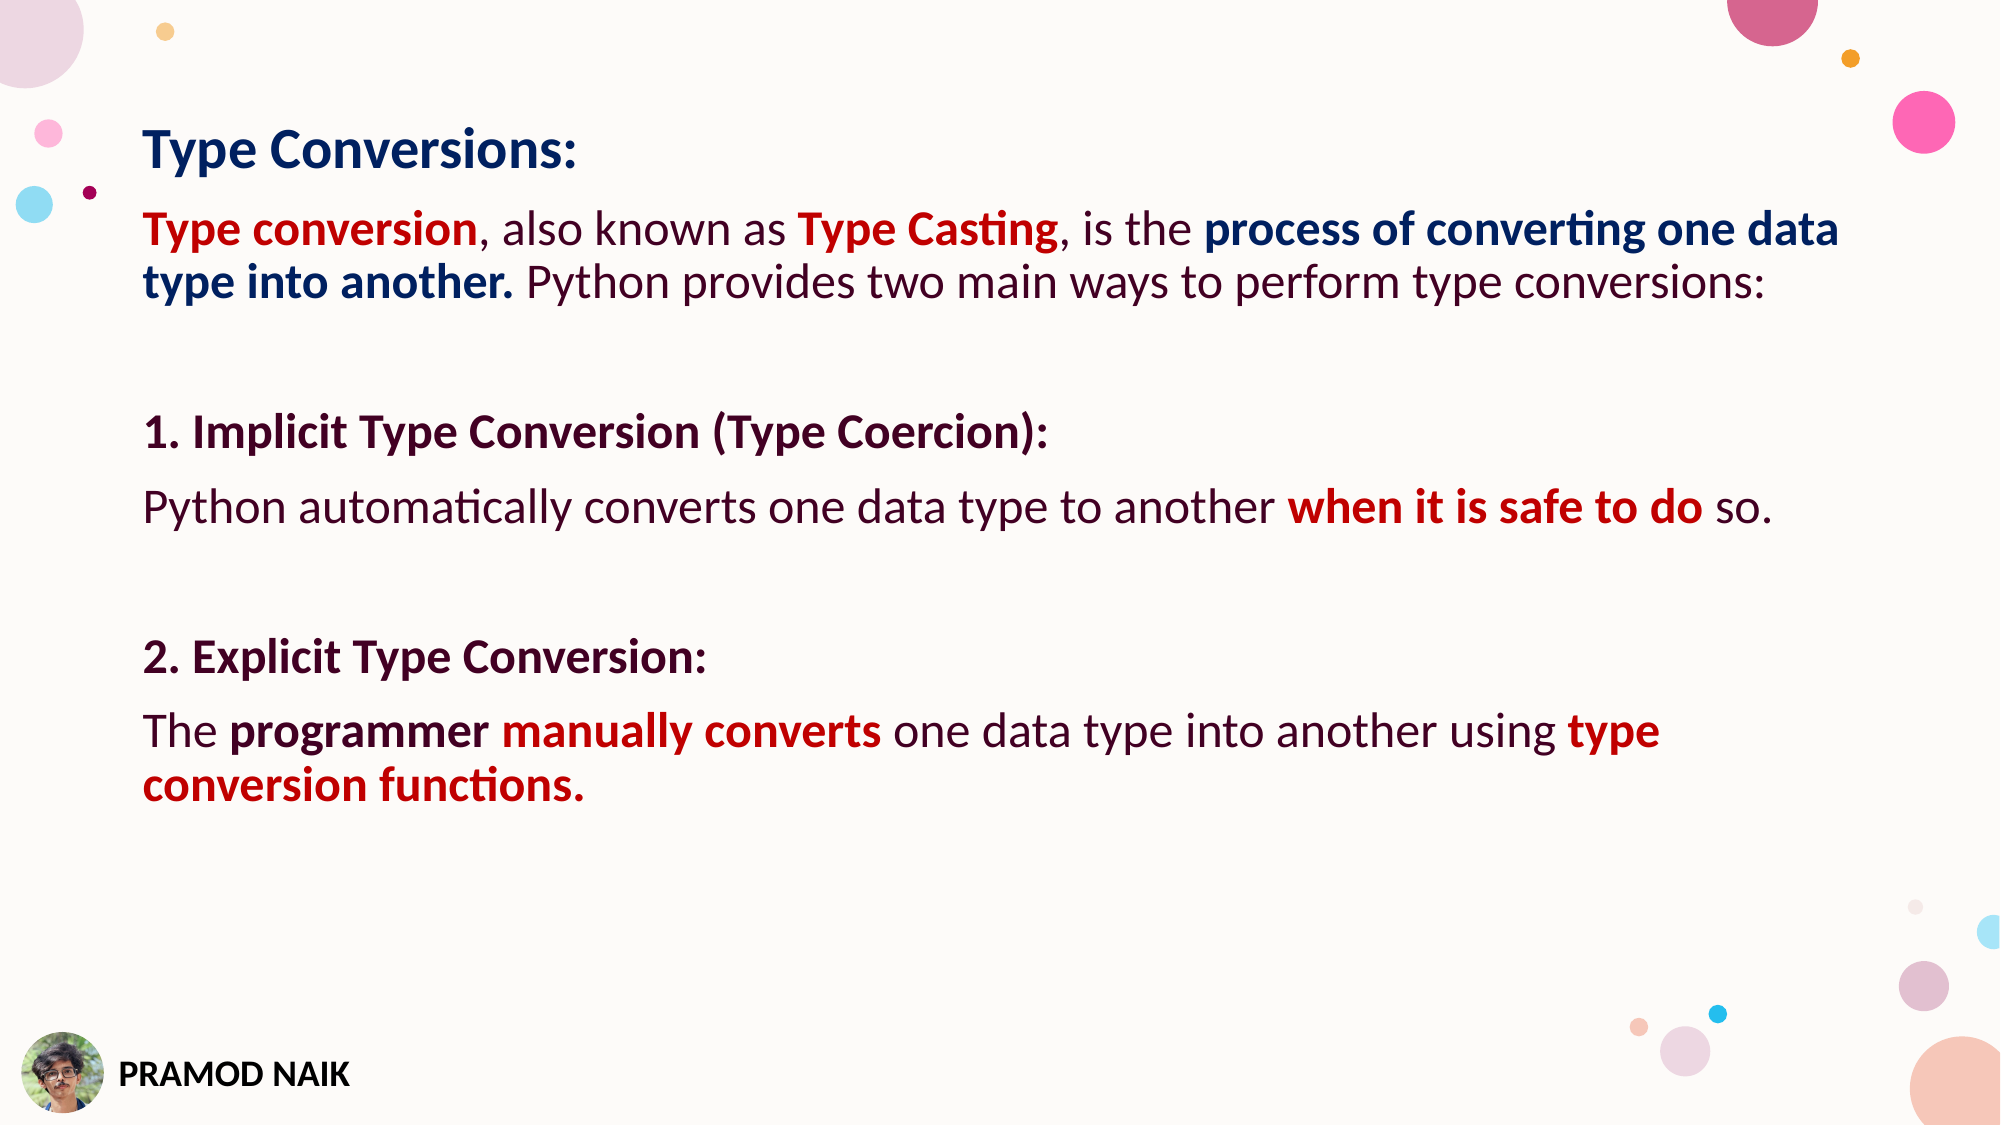

Type Conversions:
Type conversion, also known as Type Casting, is the process of converting one data type into another. Python provides two main ways to perform type conversions:

1. Implicit Type Conversion (Type Coercion):
Python automatically converts one data type to another when it is safe to do so.

2. Explicit Type Conversion:
The programmer manually converts one data type into another using type conversion functions.